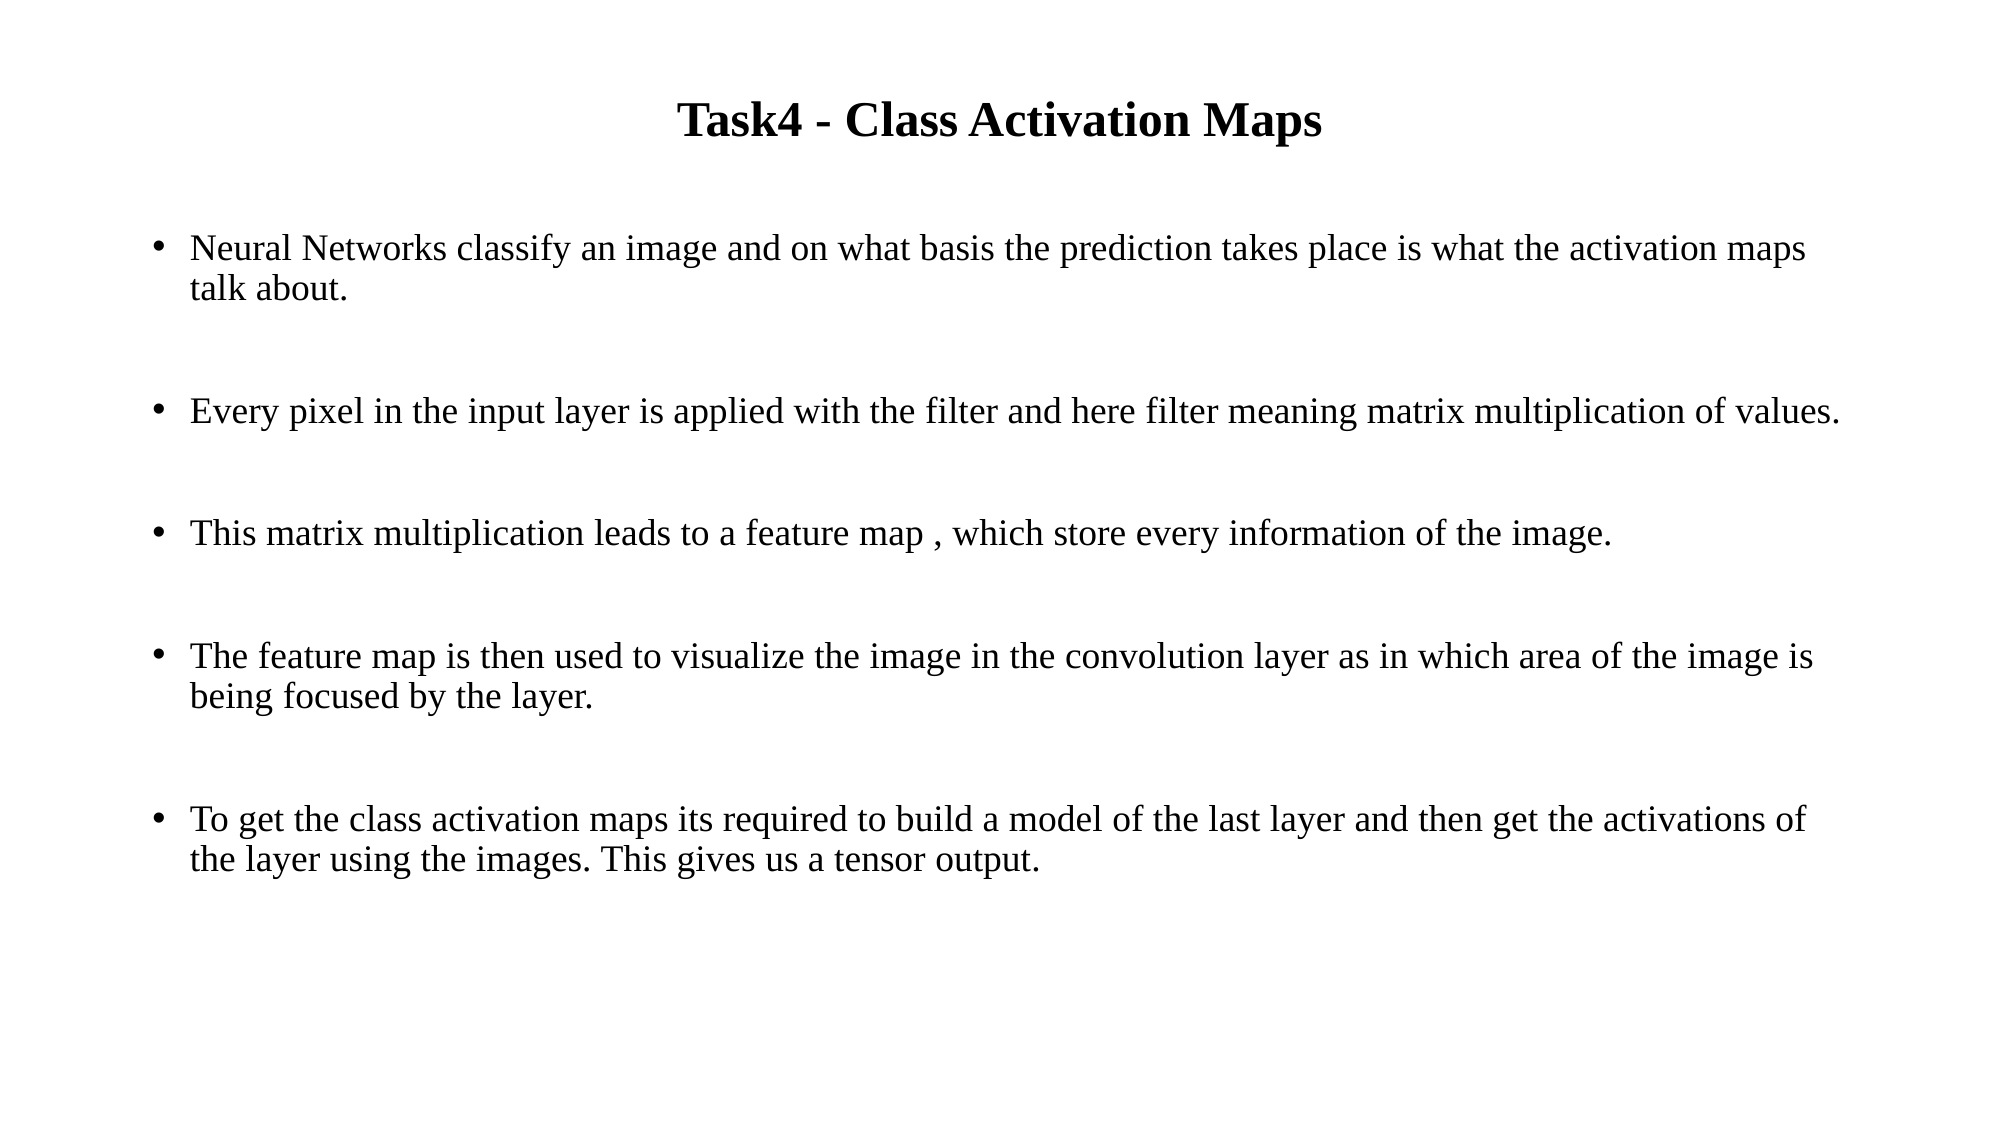

# Task4 - Class Activation Maps
Neural Networks classify an image and on what basis the prediction takes place is what the activation maps talk about.

Every pixel in the input layer is applied with the filter and here filter meaning matrix multiplication of values.

This matrix multiplication leads to a feature map , which store every information of the image.

The feature map is then used to visualize the image in the convolution layer as in which area of the image is being focused by the layer.

To get the class activation maps its required to build a model of the last layer and then get the activations of the layer using the images. This gives us a tensor output.